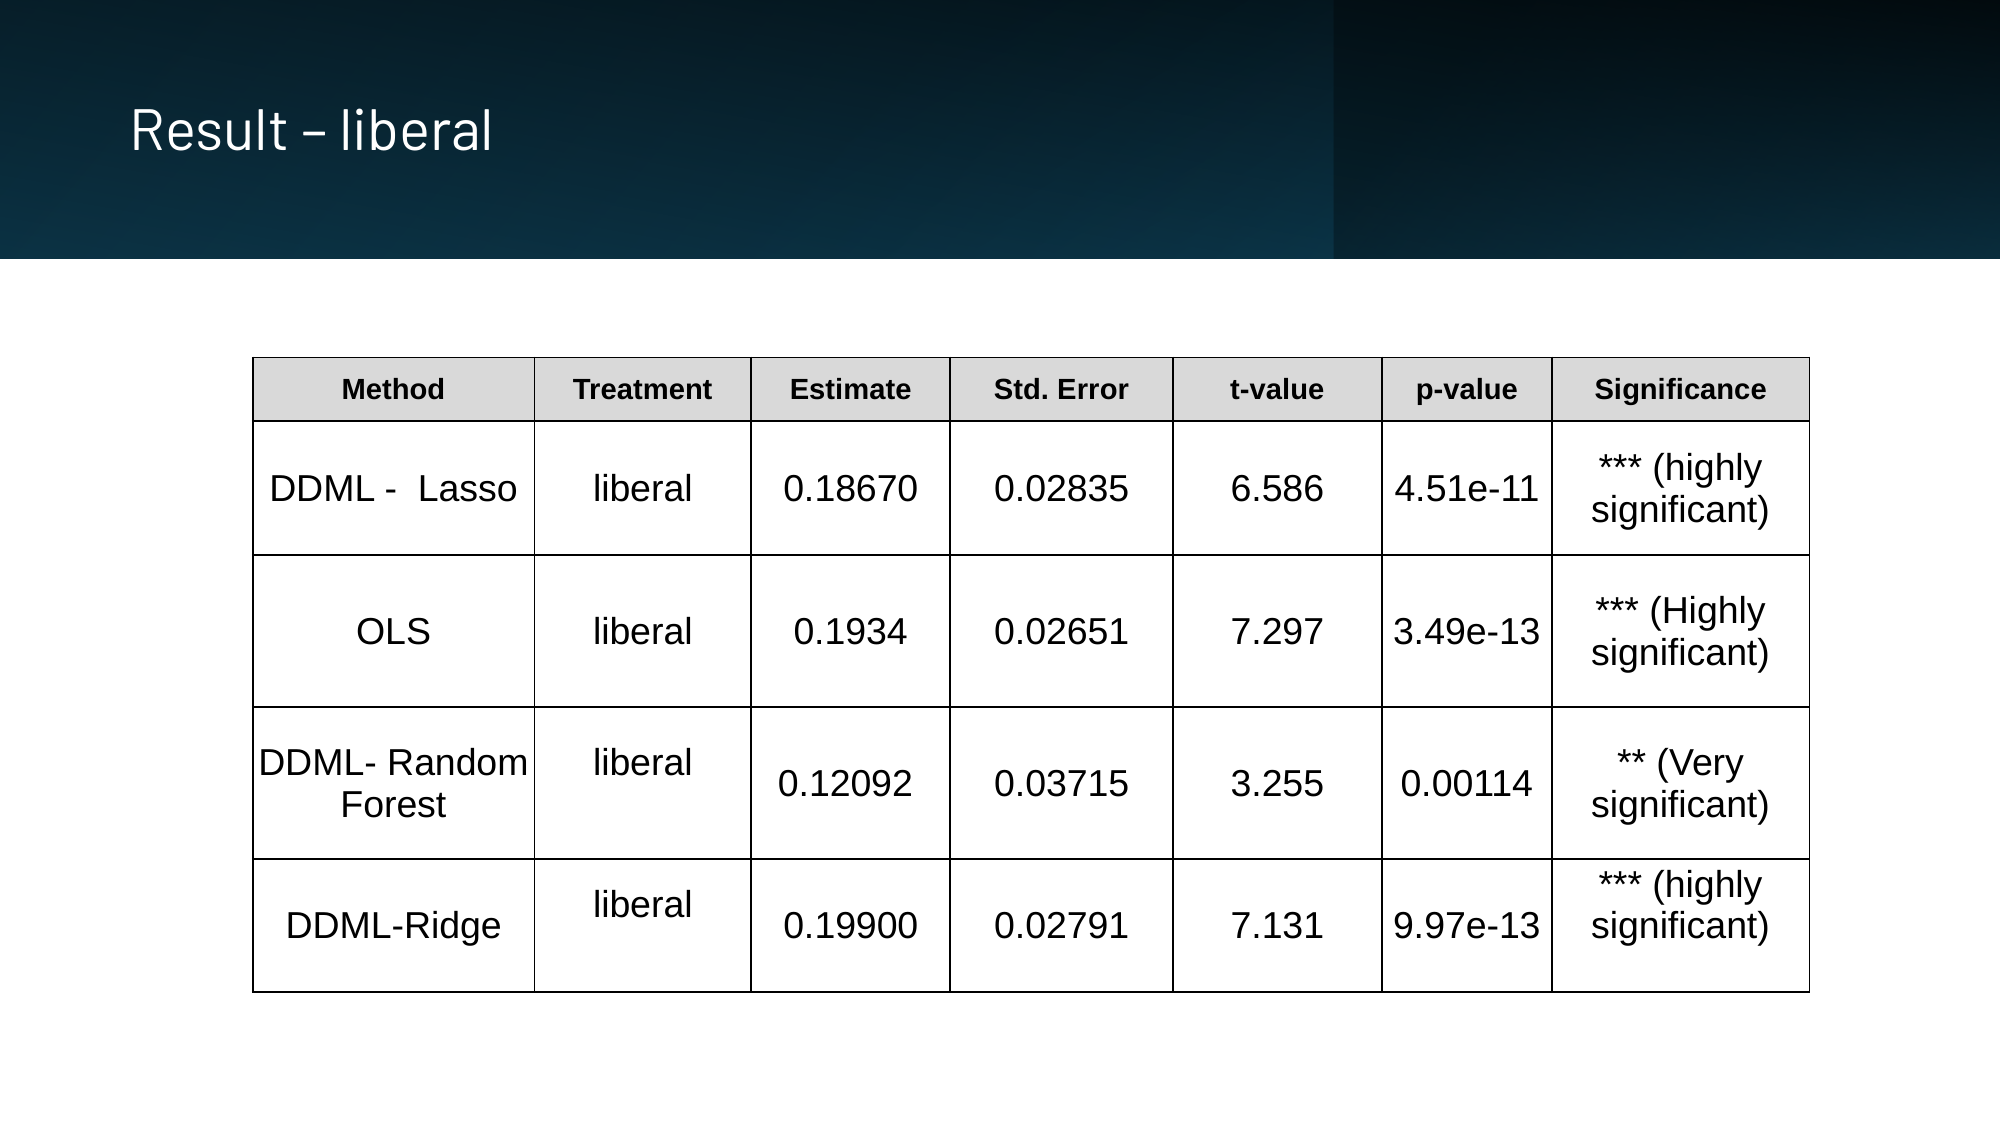

Result – liberal
| Method | Treatment | Estimate | Std. Error | t-value | p-value | Significance |
| --- | --- | --- | --- | --- | --- | --- |
| DDML - Lasso | liberal | 0.18670 | 0.02835 | 6.586 | 4.51e-11 | \*\*\* (highly significant) |
| OLS | liberal | 0.1934 | 0.02651 | 7.297 | 3.49e-13 | \*\*\* (Highly significant) |
| DDML- Random Forest | liberal | 0.12092 | 0.03715 | 3.255 | 0.00114 | \*\* (Very significant) |
| DDML-Ridge | liberal | 0.19900 | 0.02791 | 7.131 | 9.97e-13 | \*\*\* (highly significant) |